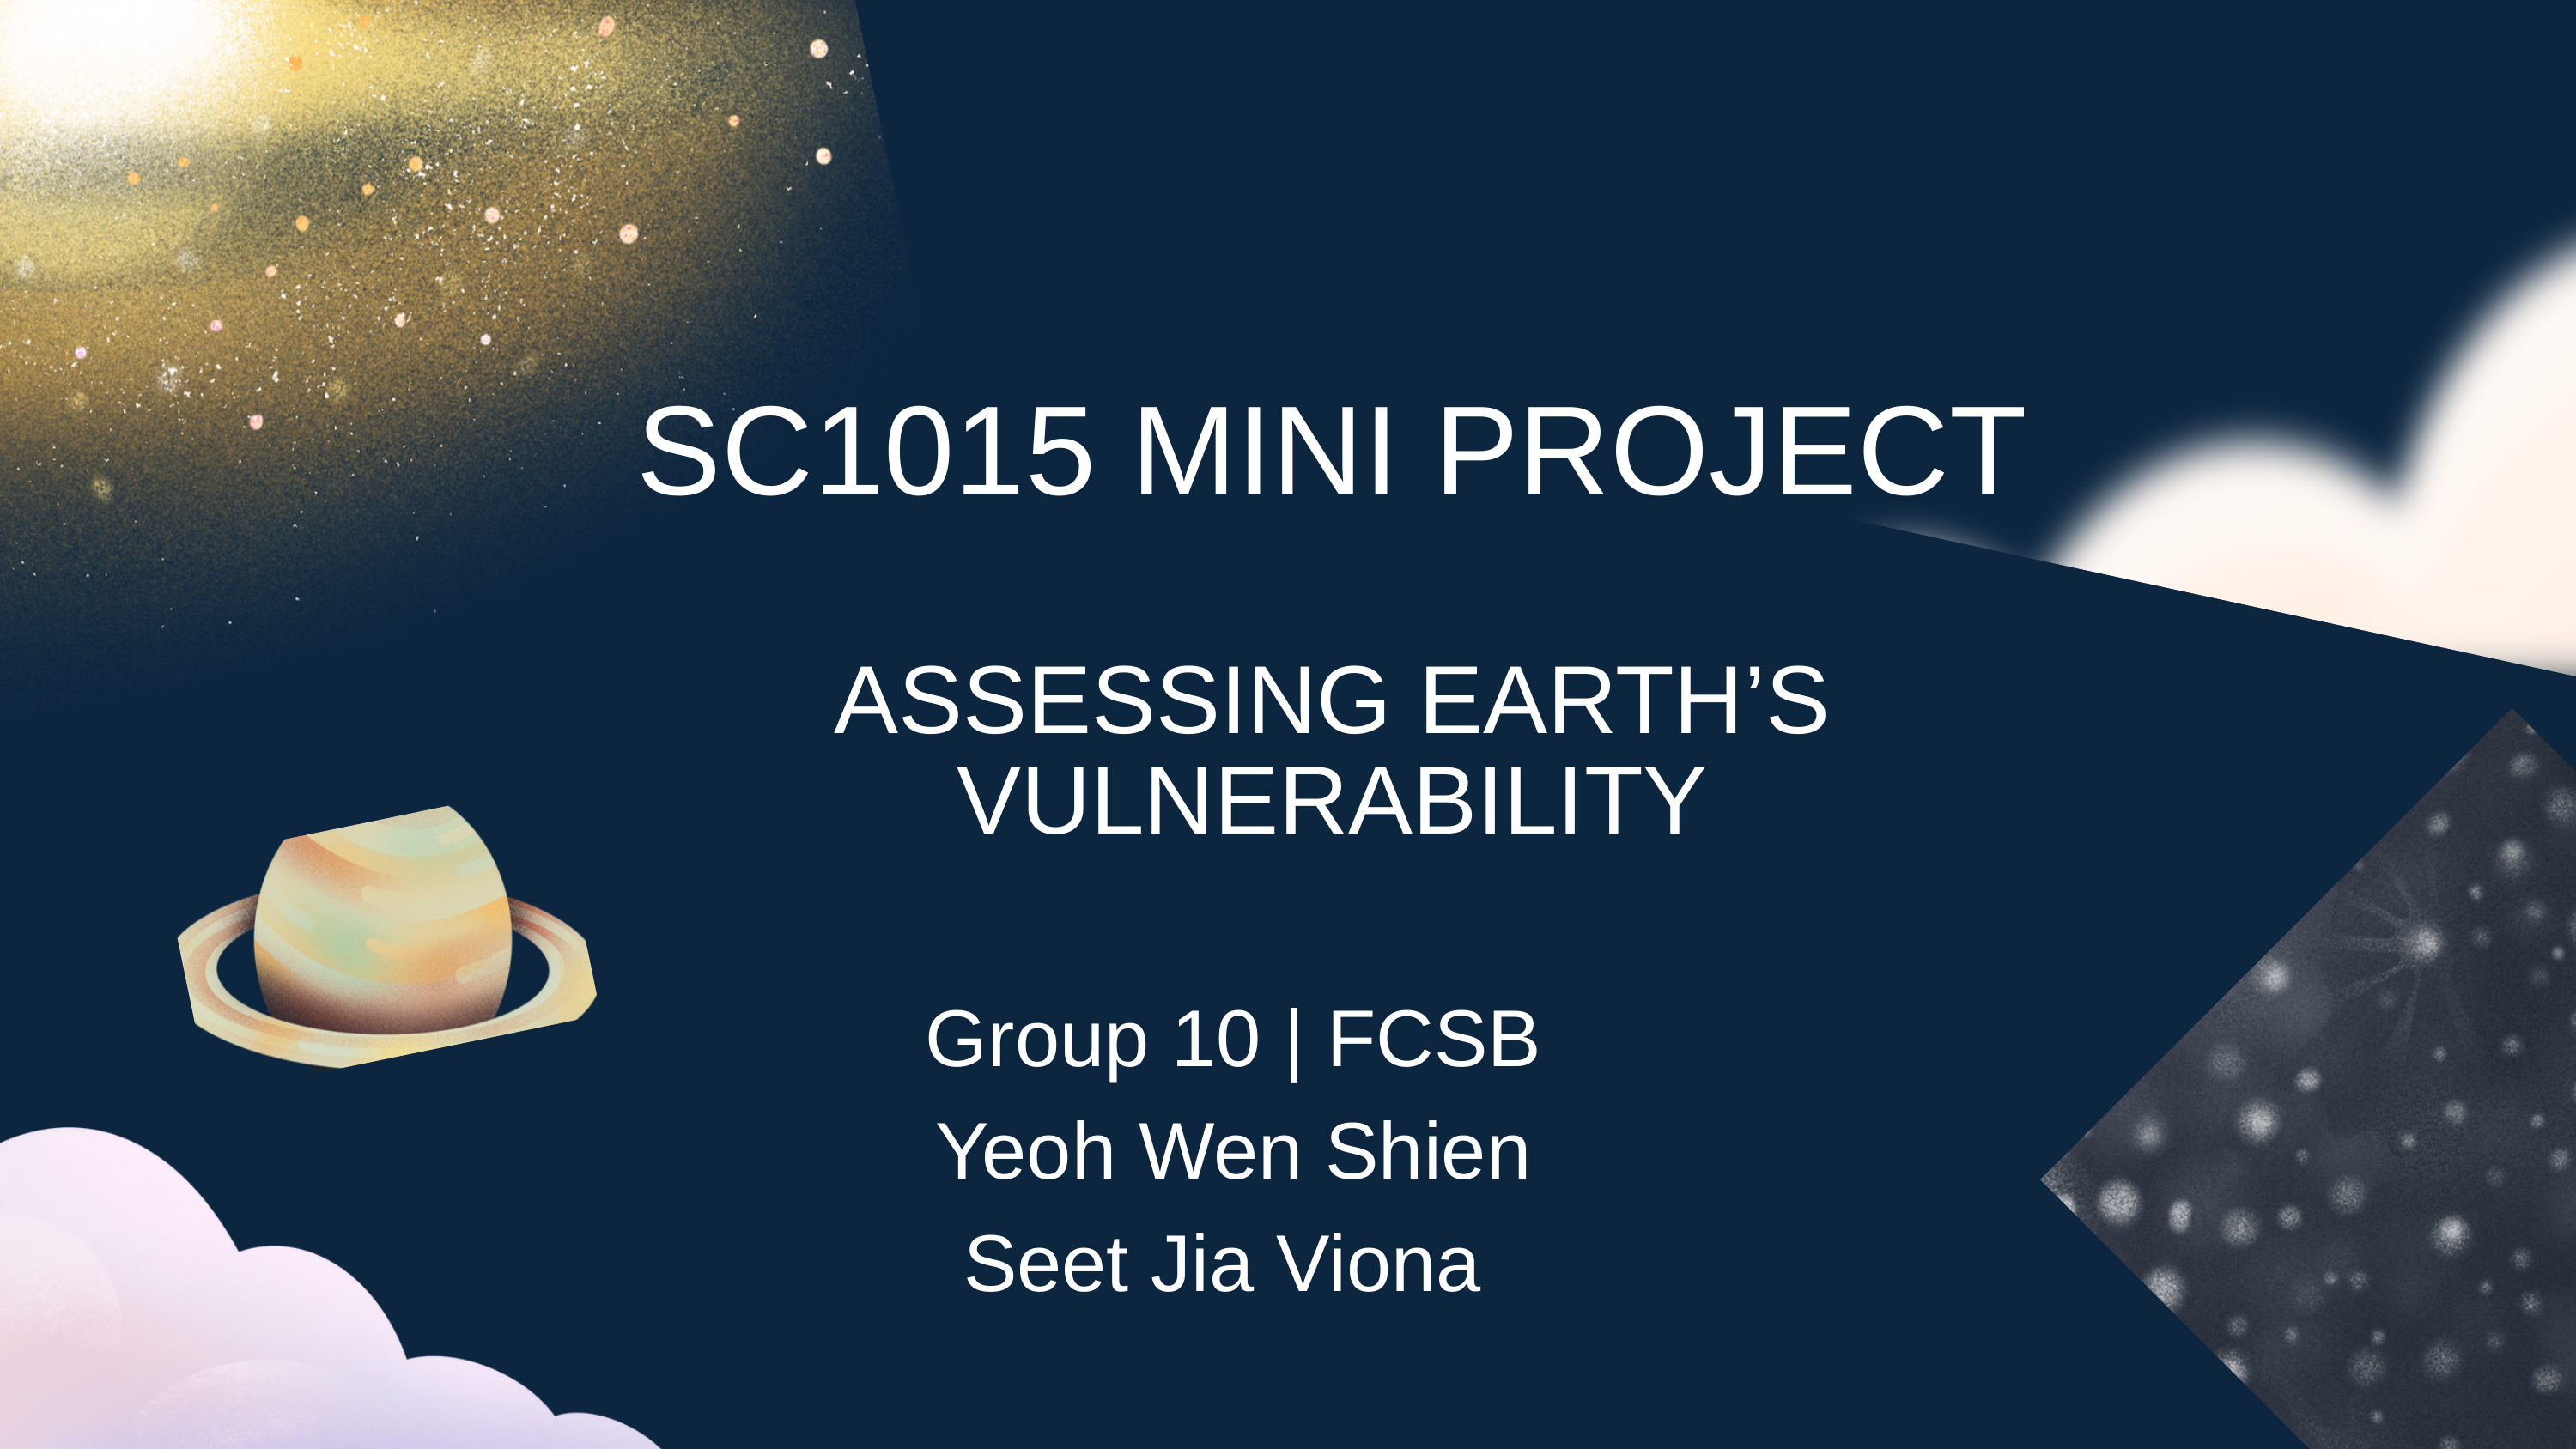

SC1015 MINI PROJECT

ASSESSING EARTH’S VULNERABILITY

Group 10 | FCSB
Yeoh Wen Shien
Seet Jia Viona